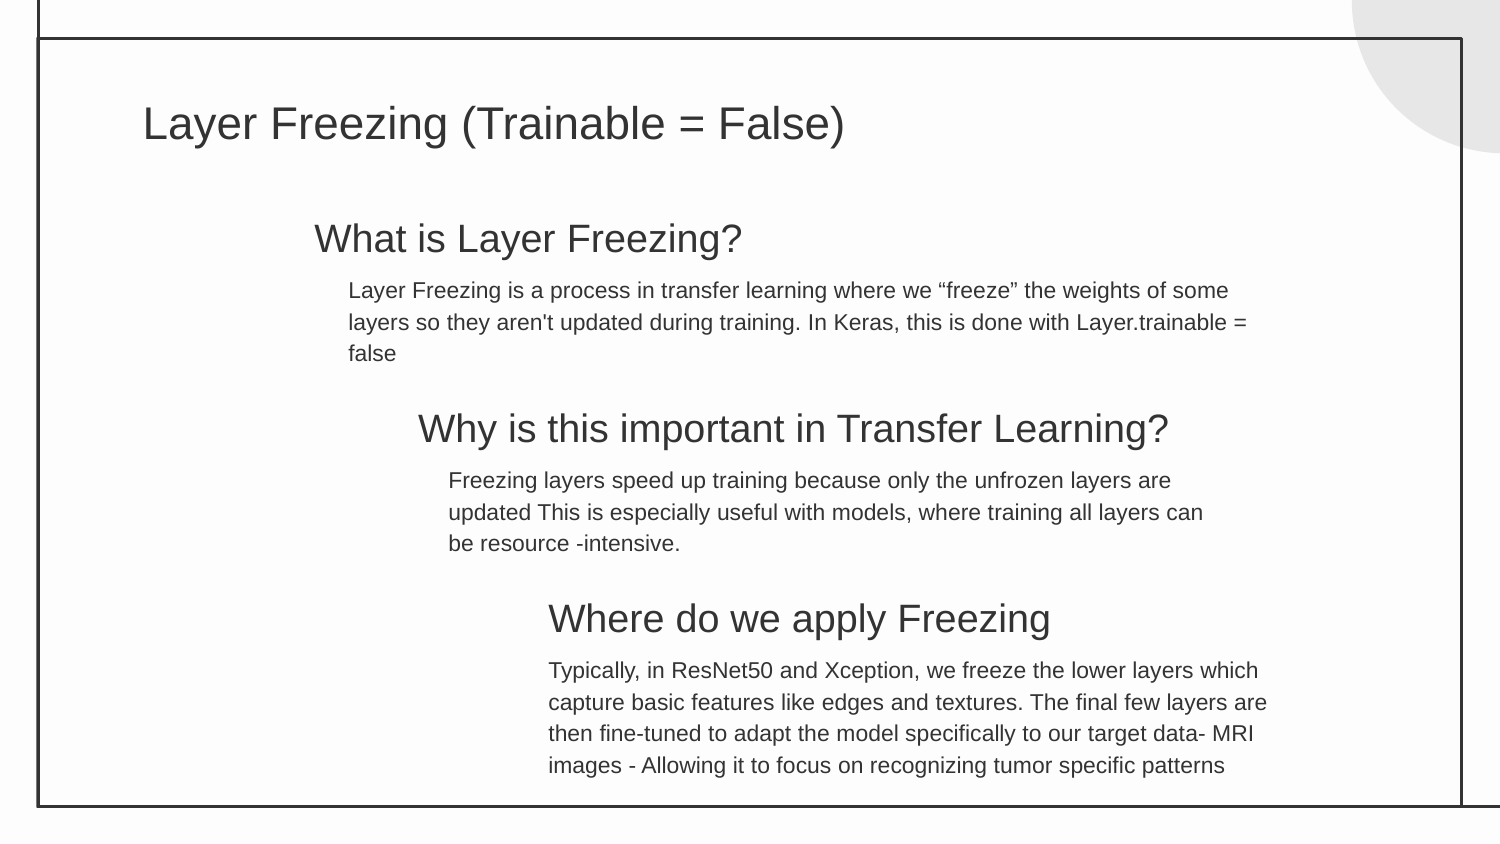

# Layer Freezing (Trainable = False)
What is Layer Freezing?
Layer Freezing is a process in transfer learning where we “freeze” the weights of some layers so they aren't updated during training. In Keras, this is done with Layer.trainable = false
Why is this important in Transfer Learning?
Freezing layers speed up training because only the unfrozen layers are updated This is especially useful with models, where training all layers can be resource -intensive.
Where do we apply Freezing
Typically, in ResNet50 and Xception, we freeze the lower layers which capture basic features like edges and textures. The final few layers are then fine-tuned to adapt the model specifically to our target data- MRI images - Allowing it to focus on recognizing tumor specific patterns